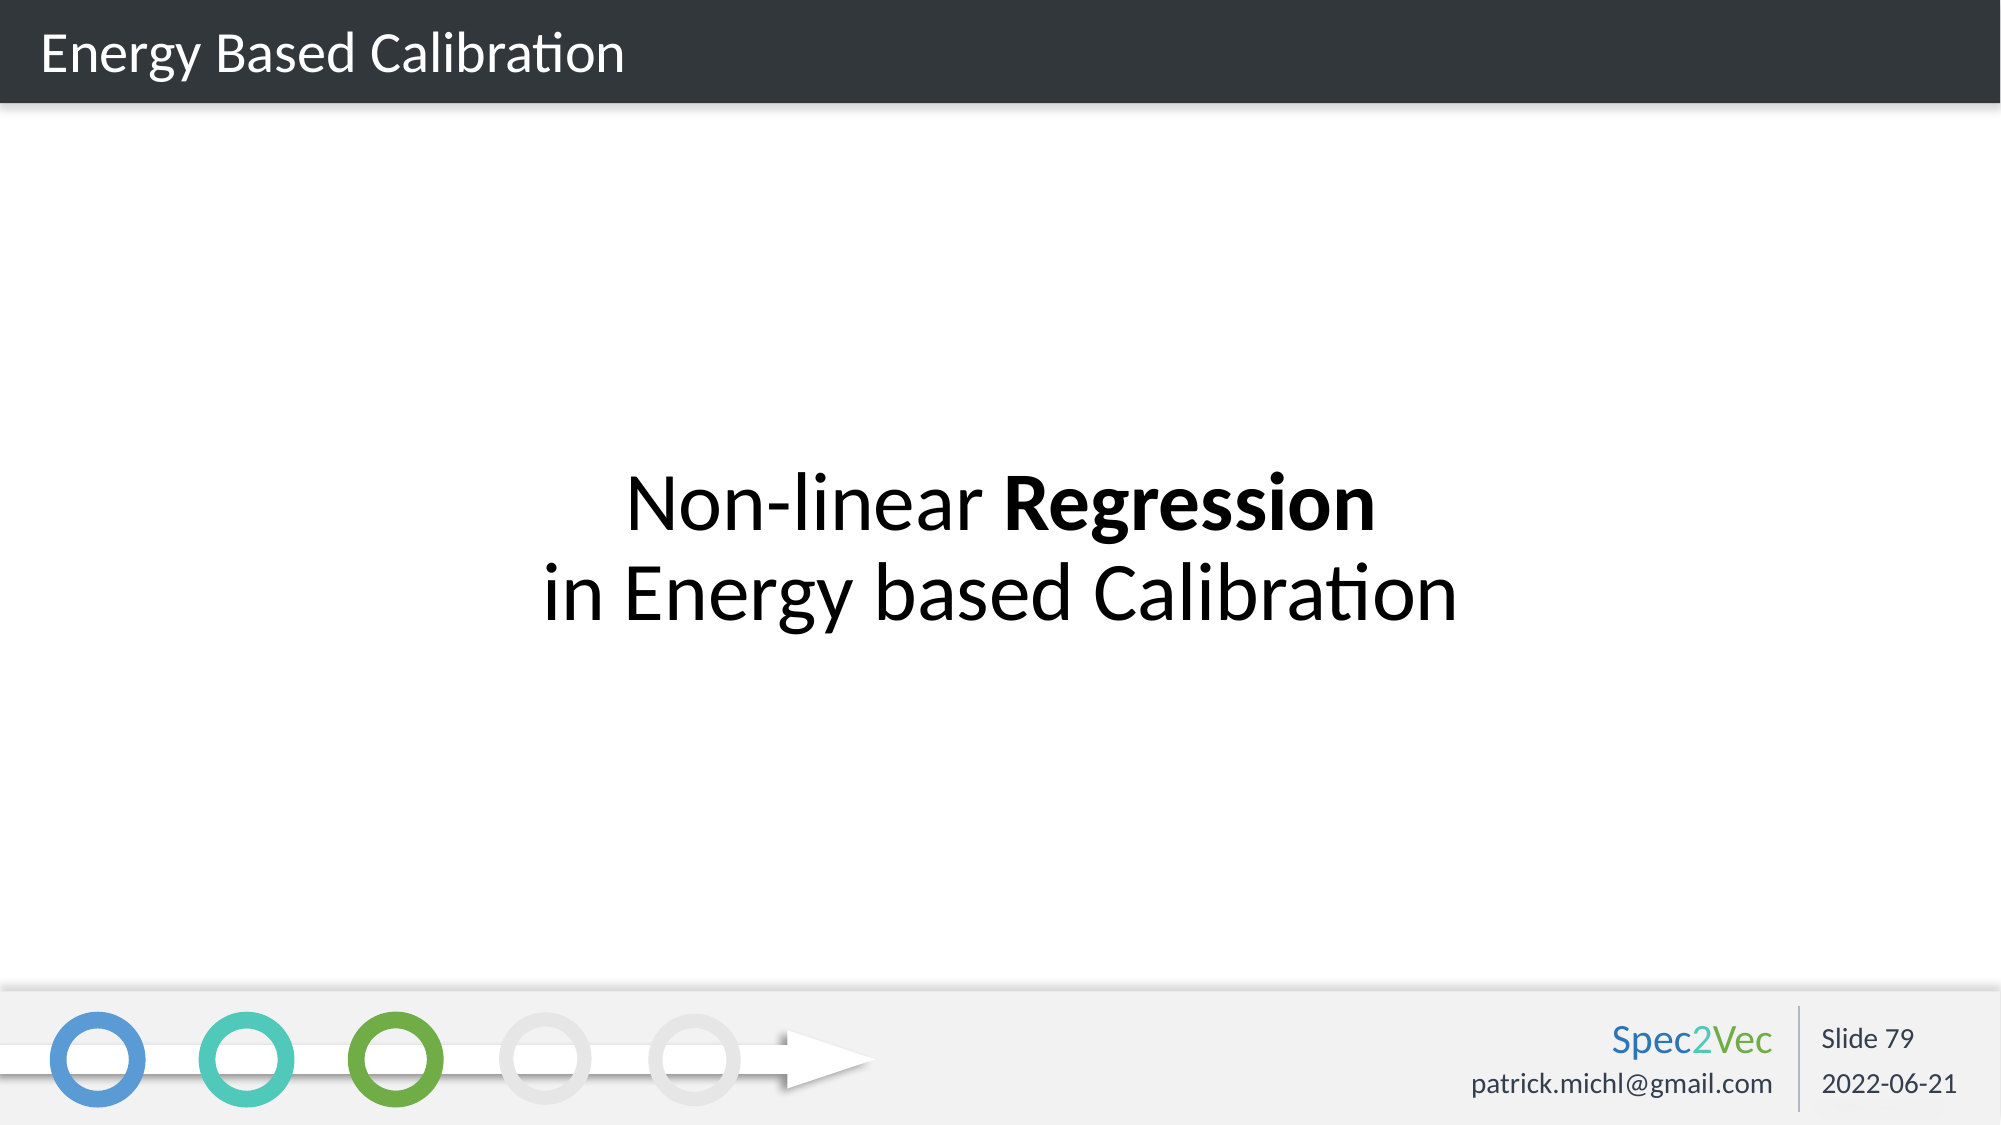

Energy Based Calibration
Non-linear Regression
in Energy based Calibration